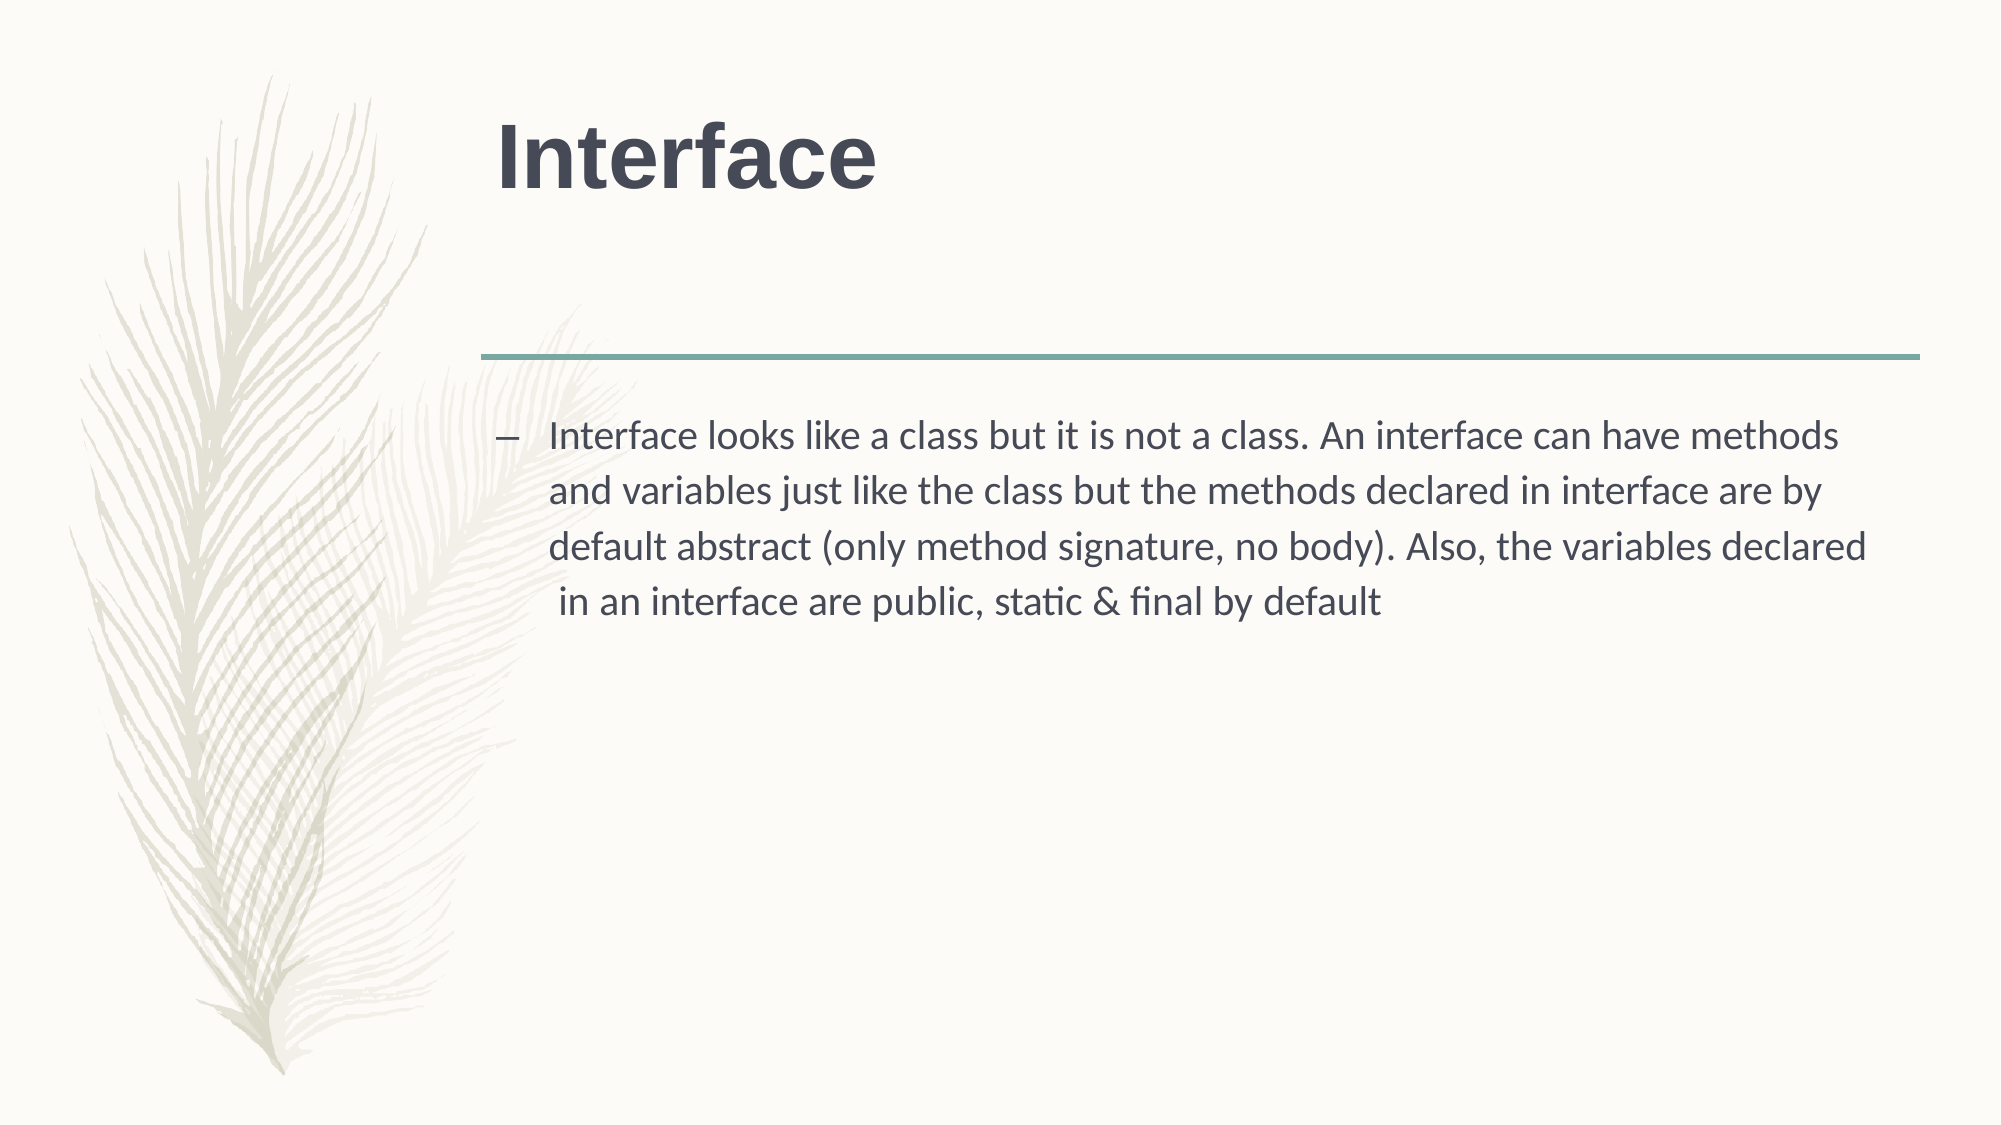

# Interface
–	Interface looks like a class but it is not a class. An interface can have methods  and variables just like the class but the methods declared in interface are by  default abstract (only method signature, no body). Also, the variables declared  in an interface are public, static & final by default